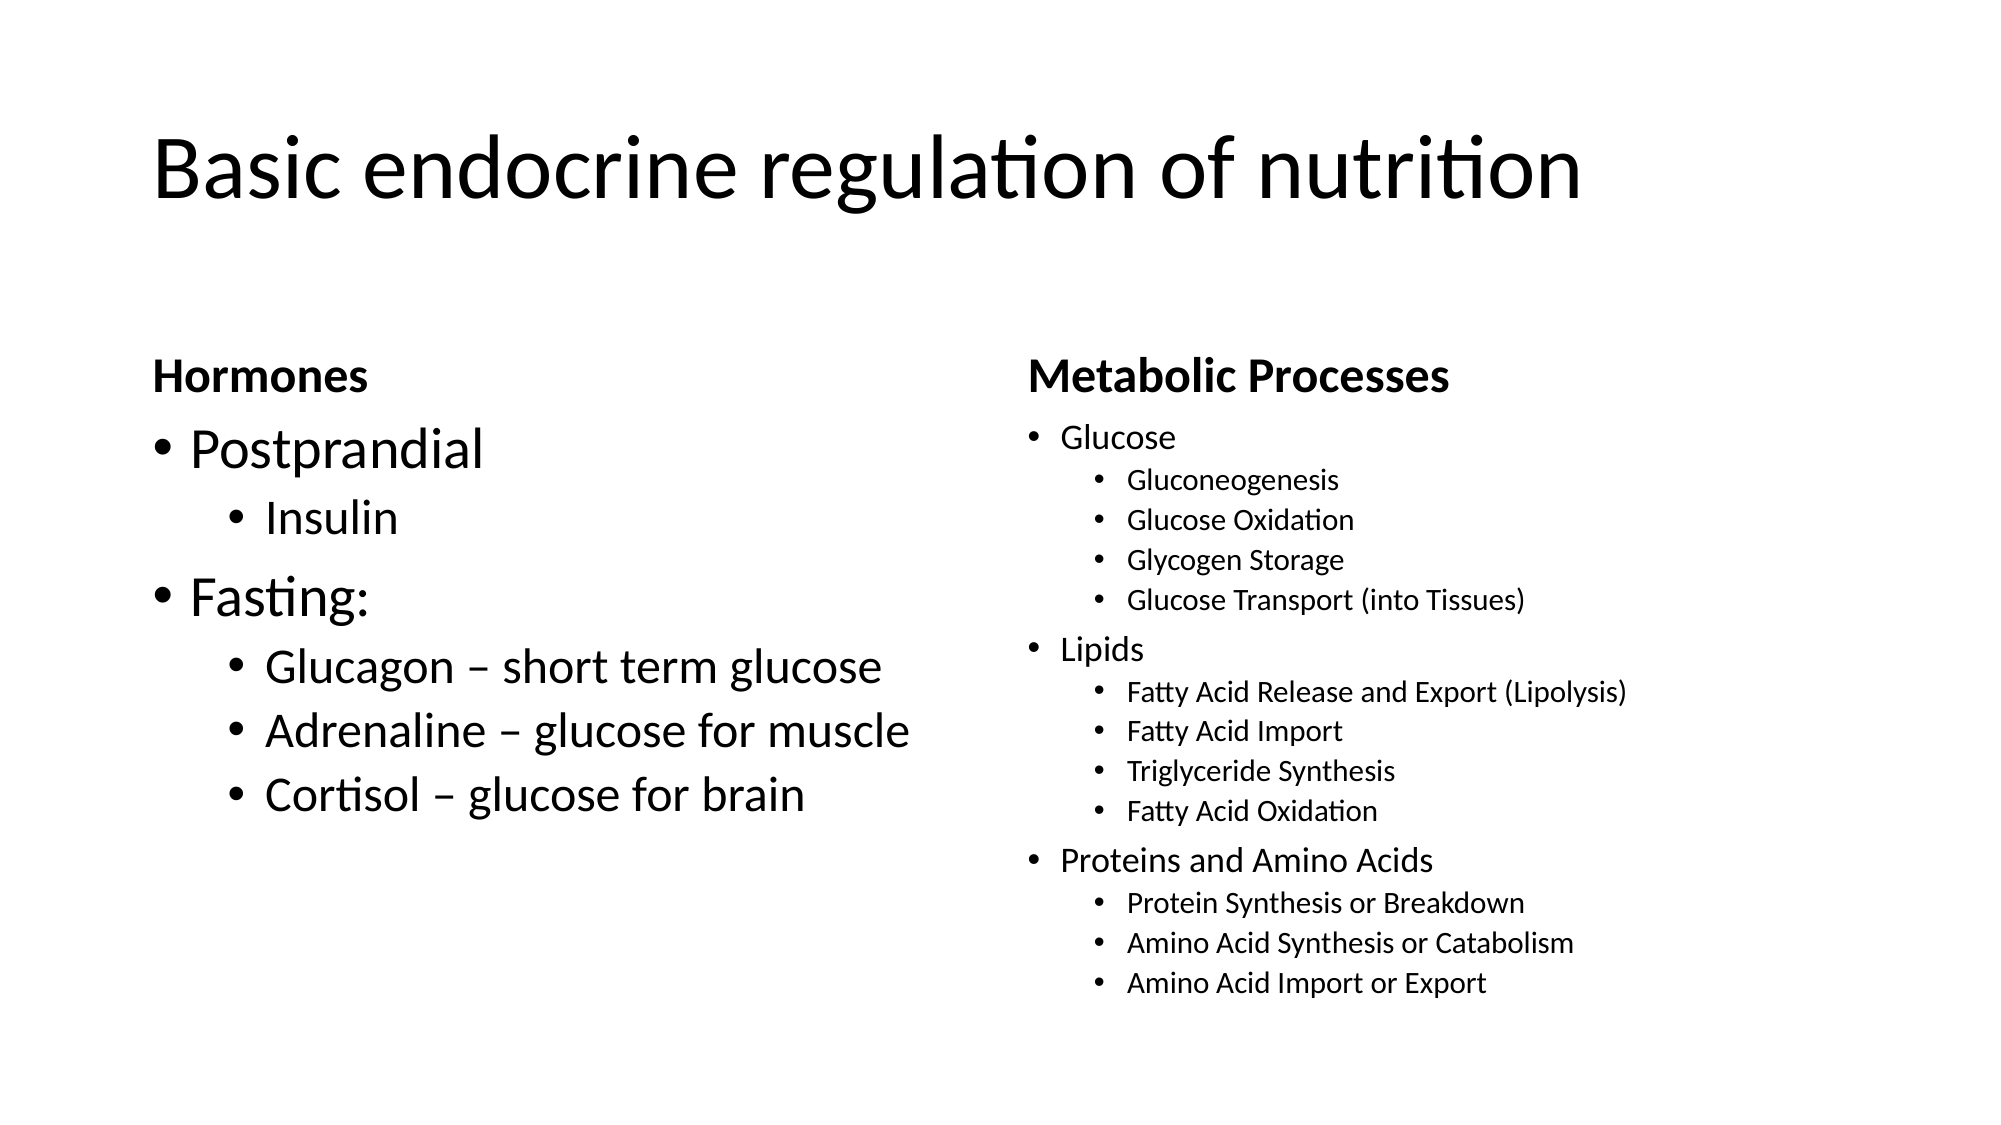

# Basic endocrine regulation of nutrition
Hormones
Metabolic Processes
Postprandial
Insulin
Fasting:
Glucagon – short term glucose
Adrenaline – glucose for muscle
Cortisol – glucose for brain

Glucose
Gluconeogenesis
Glucose Oxidation
Glycogen Storage
Glucose Transport (into Tissues)
Lipids
Fatty Acid Release and Export (Lipolysis)
Fatty Acid Import
Triglyceride Synthesis
Fatty Acid Oxidation
Proteins and Amino Acids
Protein Synthesis or Breakdown
Amino Acid Synthesis or Catabolism
Amino Acid Import or Export